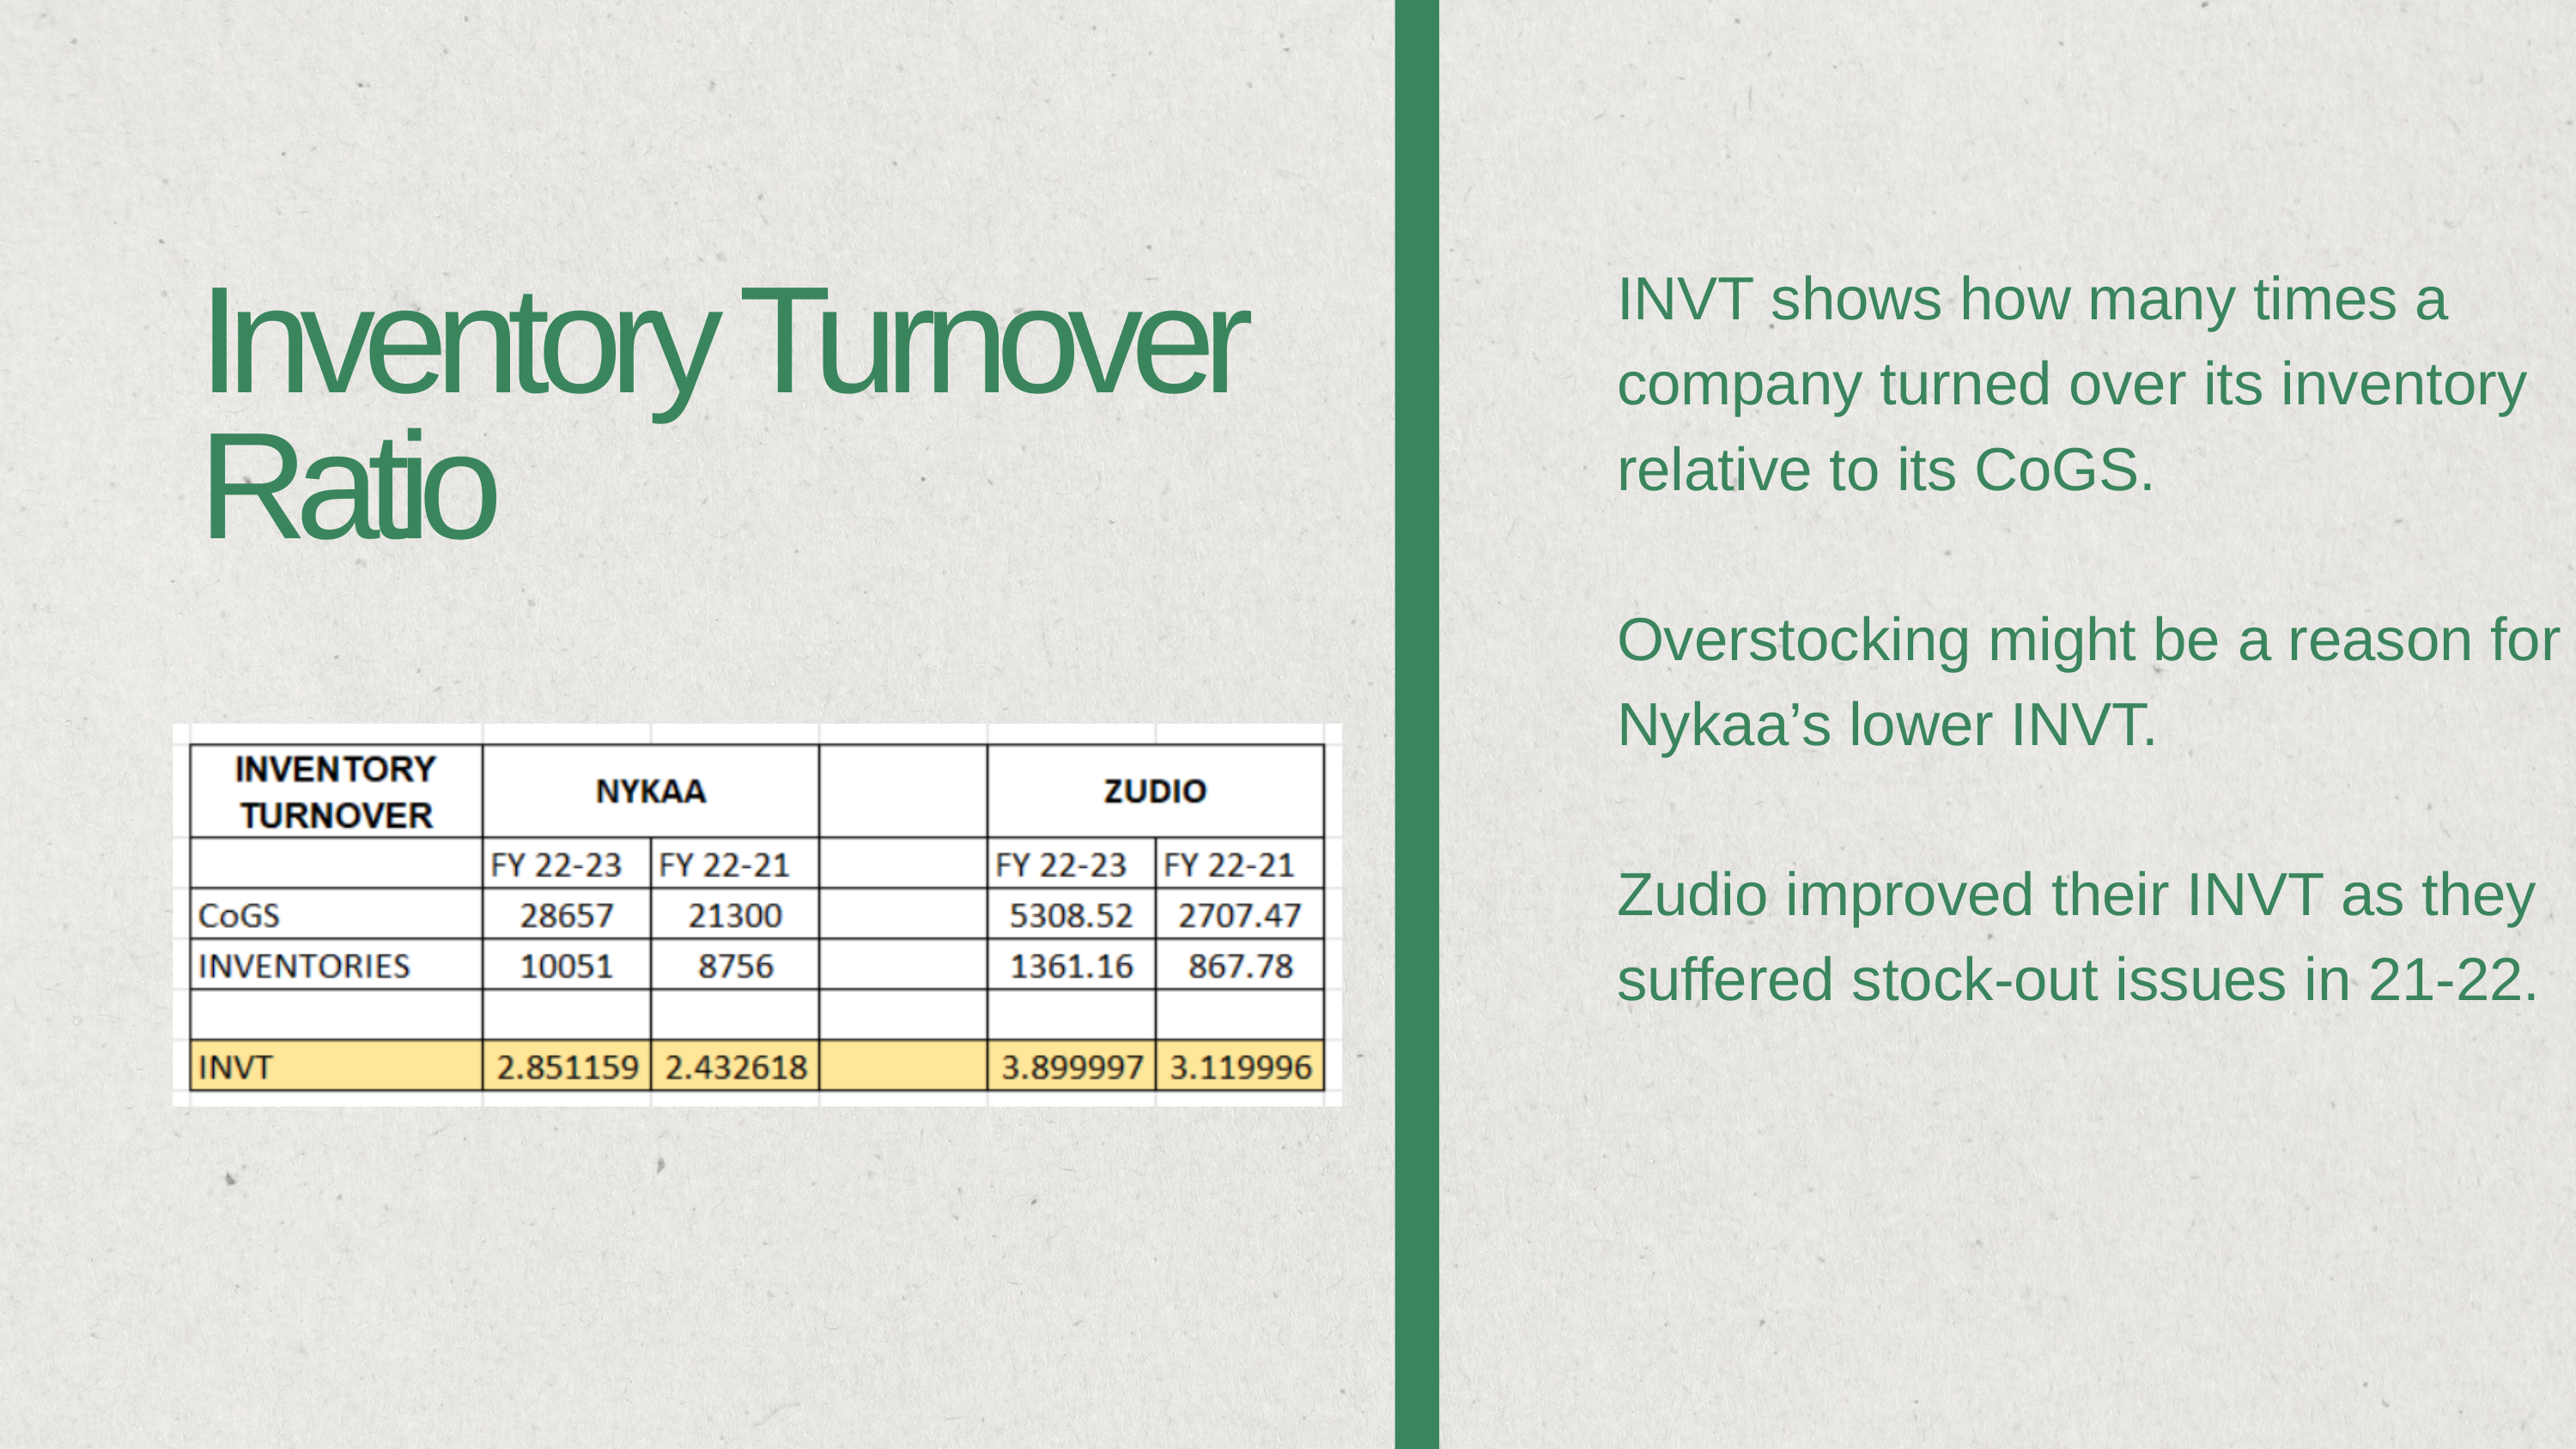

INVT shows how many times a company turned over its inventory relative to its CoGS.

Overstocking might be a reason for Nykaa’s lower INVT.

Zudio improved their INVT as they suffered stock-out issues in 21-22.
Inventory Turnover Ratio